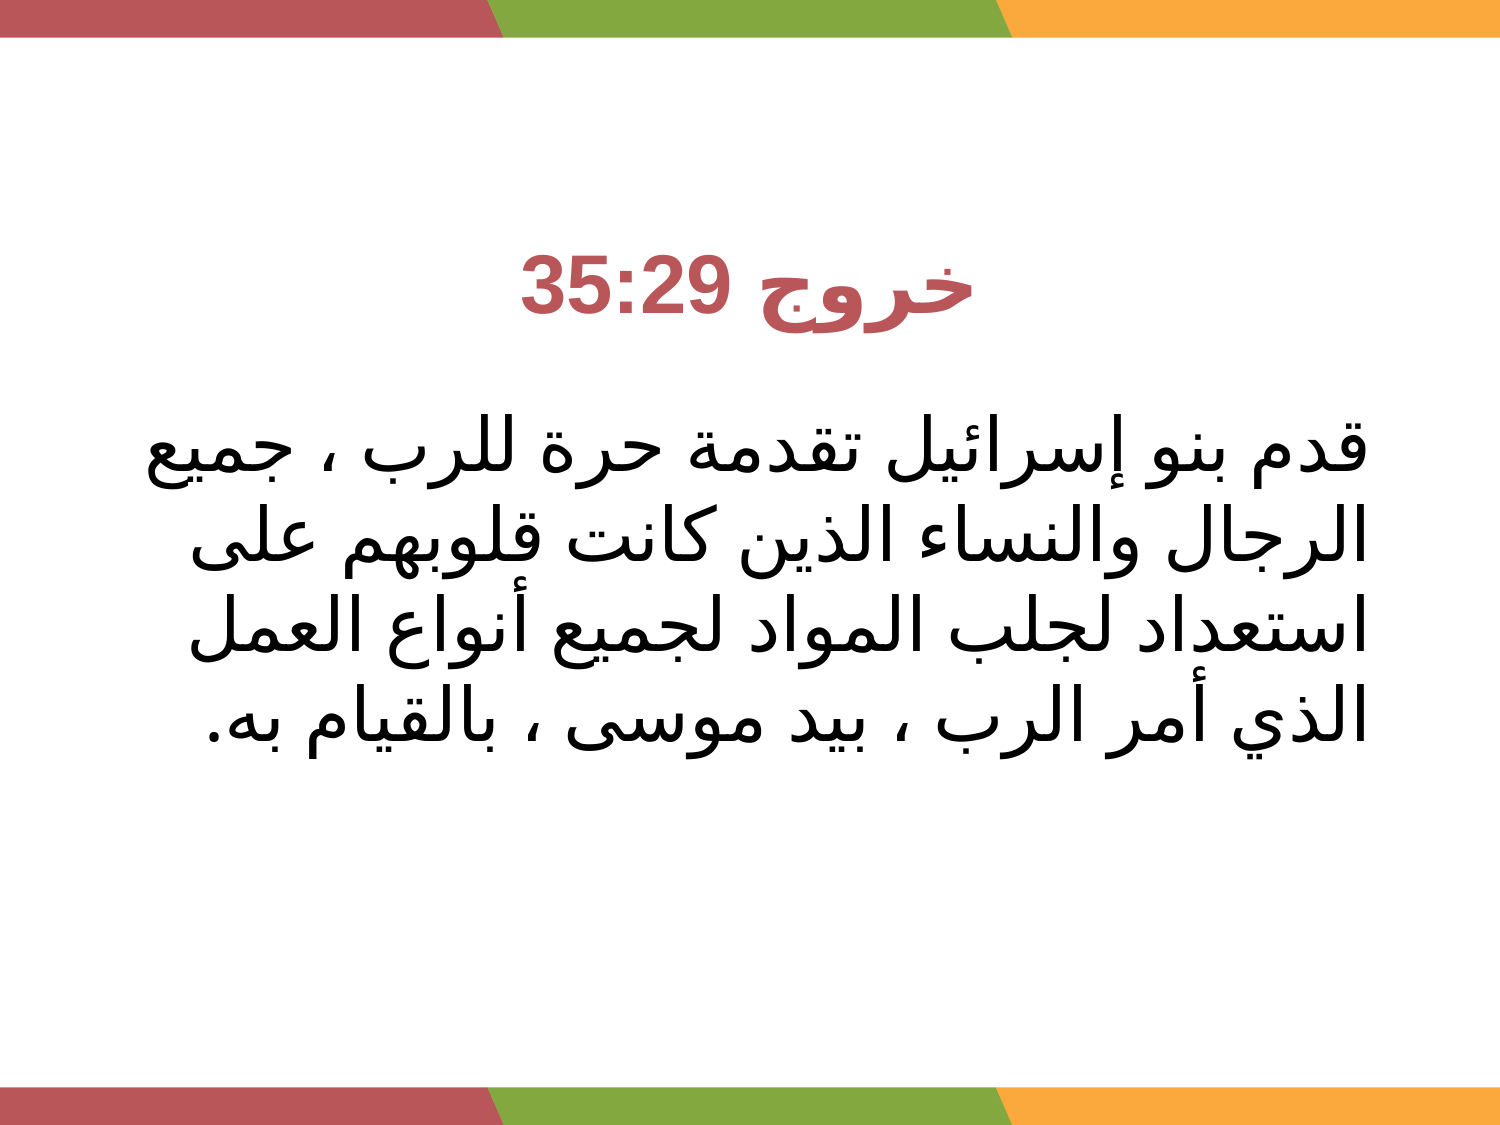

خروج 35:29
قدم بنو إسرائيل تقدمة حرة للرب ، جميع الرجال والنساء الذين كانت قلوبهم على استعداد لجلب المواد لجميع أنواع العمل الذي أمر الرب ، بيد موسى ، بالقيام به.